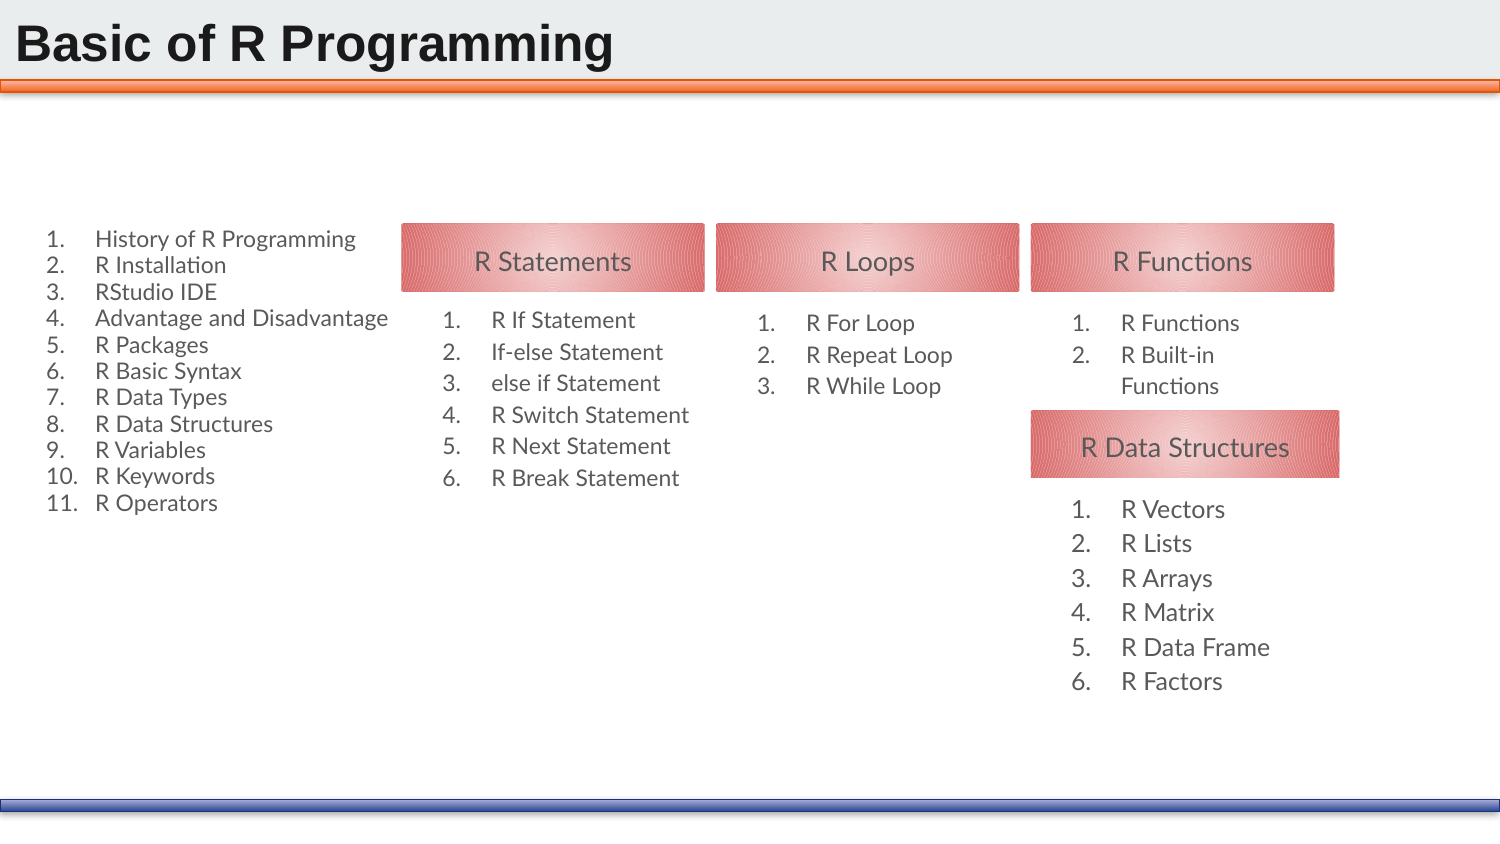

# Basic of R Programming
History of R Programming
R Installation
RStudio IDE
Advantage and Disadvantage
R Packages
R Basic Syntax
R Data Types
R Data Structures
R Variables
R Keywords
R Operators
R Statements
R Loops
R Functions
R If Statement
If-else Statement
else if Statement
R Switch Statement
R Next Statement
R Break Statement
R For Loop
R Repeat Loop
R While Loop
R Functions
R Built-in Functions
R Data Structures
R Vectors
R Lists
R Arrays
R Matrix
R Data Frame
R Factors